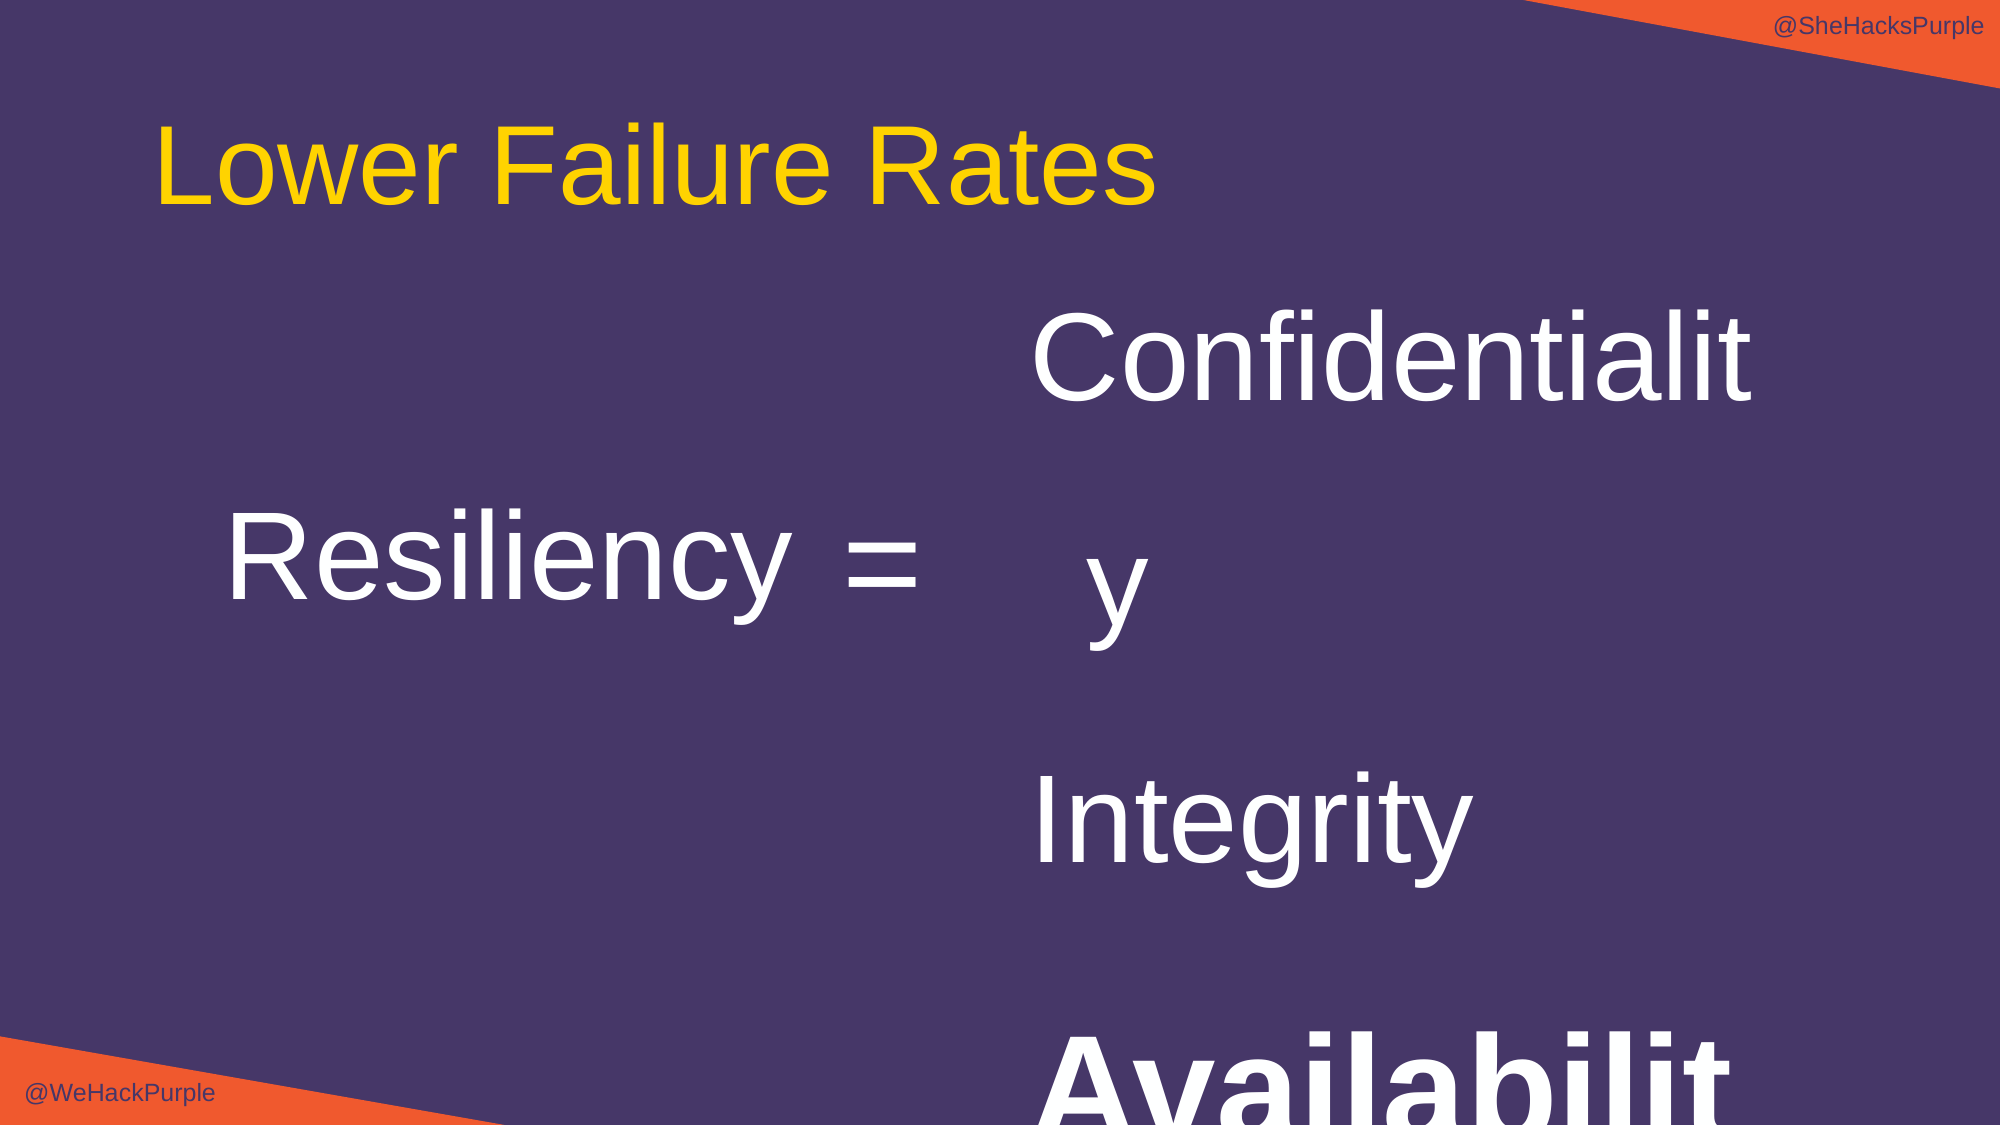

@SheHacksPurple
# Lower Failure Rates
Confidentiality
Integrity
Availability
=
Resiliency

@WeHackPurple